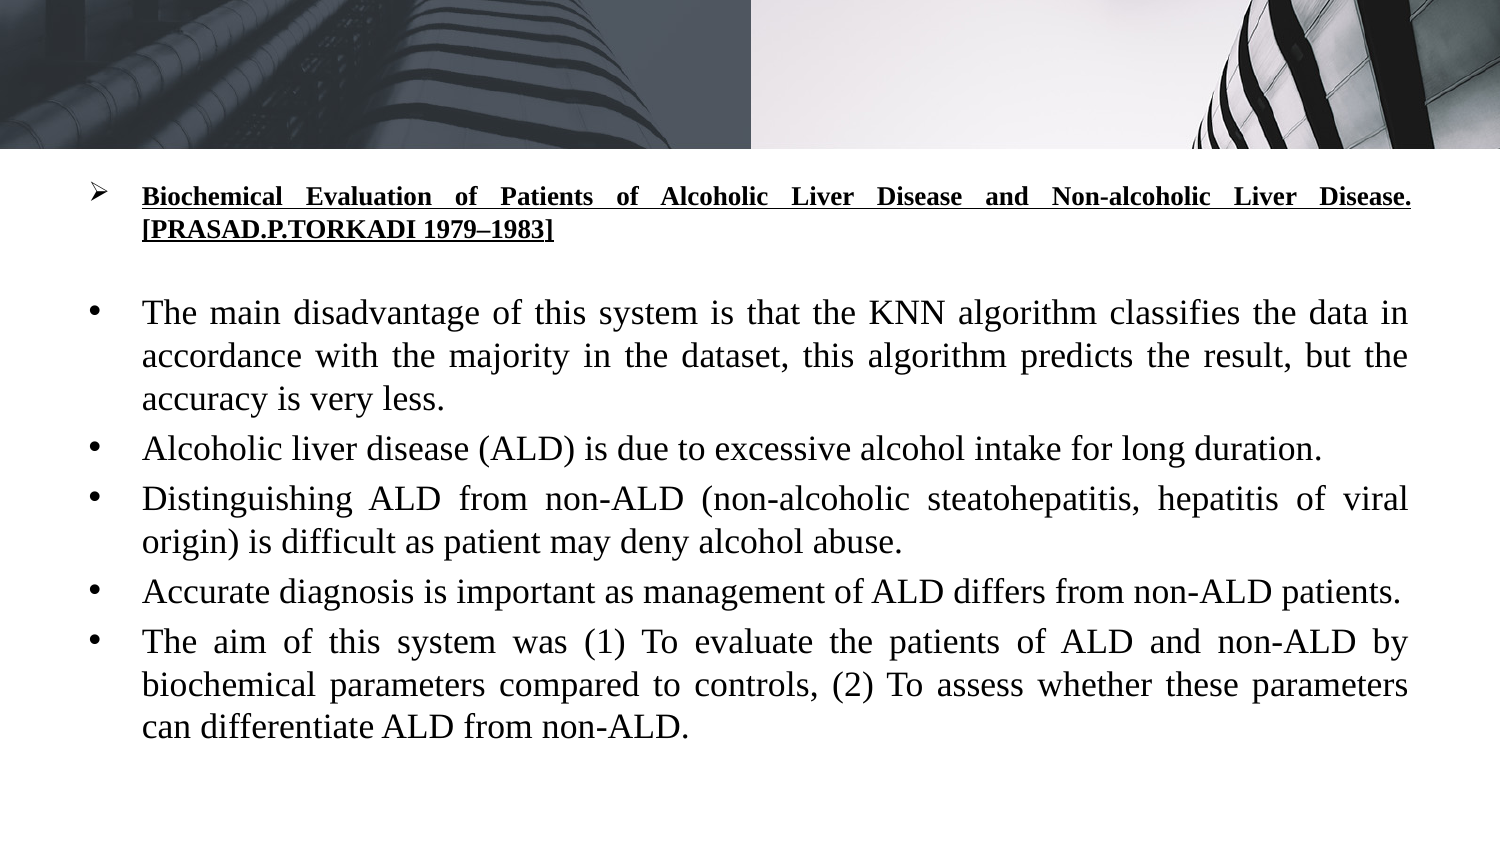

Biochemical Evaluation of Patients of Alcoholic Liver Disease and Non-alcoholic Liver Disease.[PRASAD.P.TORKADI 1979–1983]

The main disadvantage of this system is that the KNN algorithm classifies the data in accordance with the majority in the dataset, this algorithm predicts the result, but the accuracy is very less.
Alcoholic liver disease (ALD) is due to excessive alcohol intake for long duration.
Distinguishing ALD from non-ALD (non-alcoholic steatohepatitis, hepatitis of viral origin) is difficult as patient may deny alcohol abuse.
Accurate diagnosis is important as management of ALD differs from non-ALD patients.
The aim of this system was (1) To evaluate the patients of ALD and non-ALD by biochemical parameters compared to controls, (2) To assess whether these parameters can differentiate ALD from non-ALD.